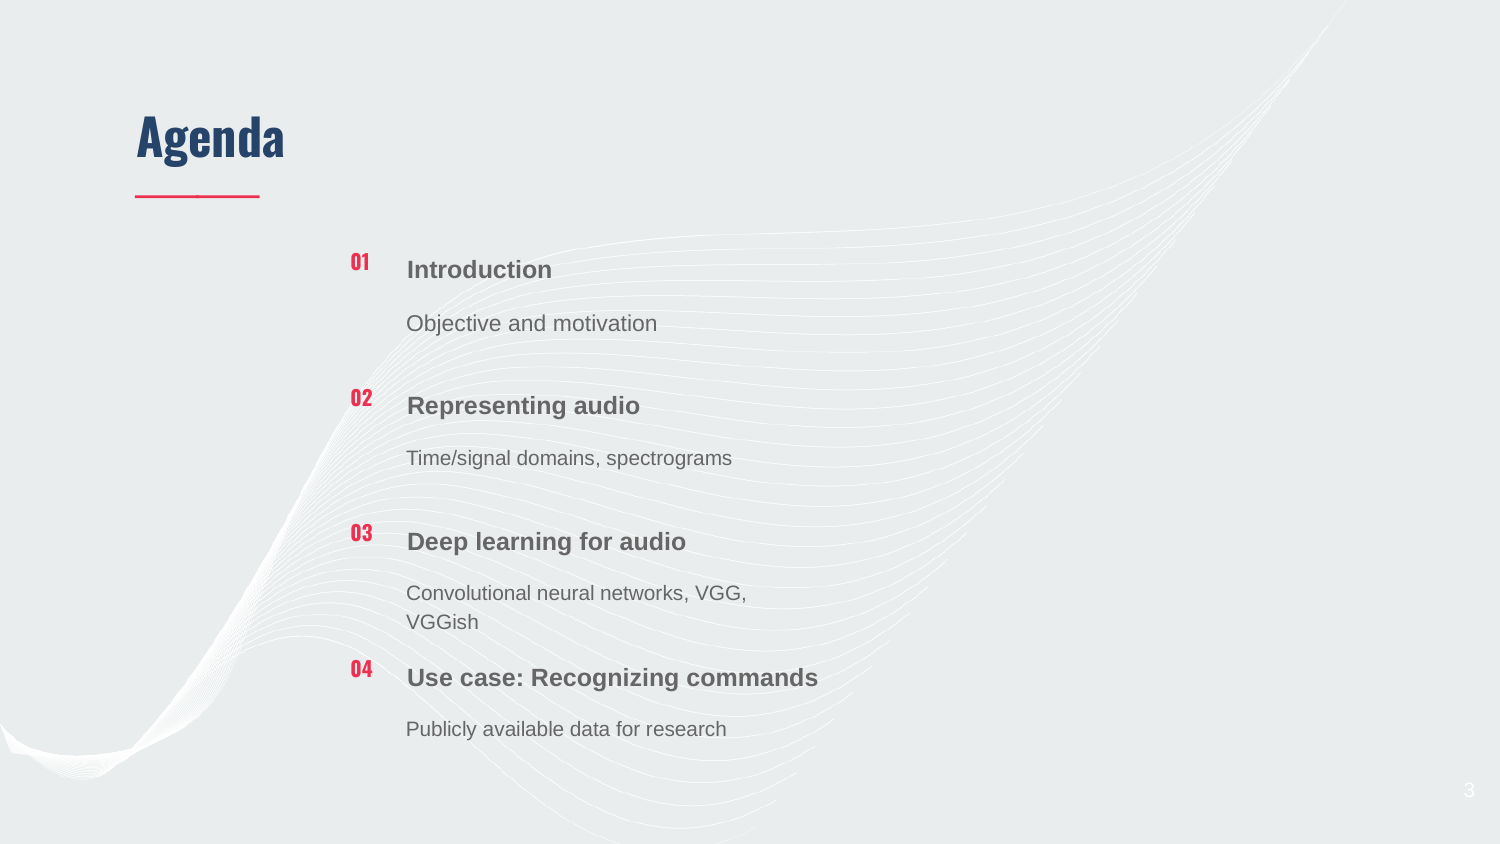

# Agenda
01
Introduction
Objective and motivation
02
Representing audio
Time/signal domains, spectrograms
03
Deep learning for audio

Convolutional neural networks, VGG, VGGish
04
Use case: Recognizing commands

Publicly available data for research
3